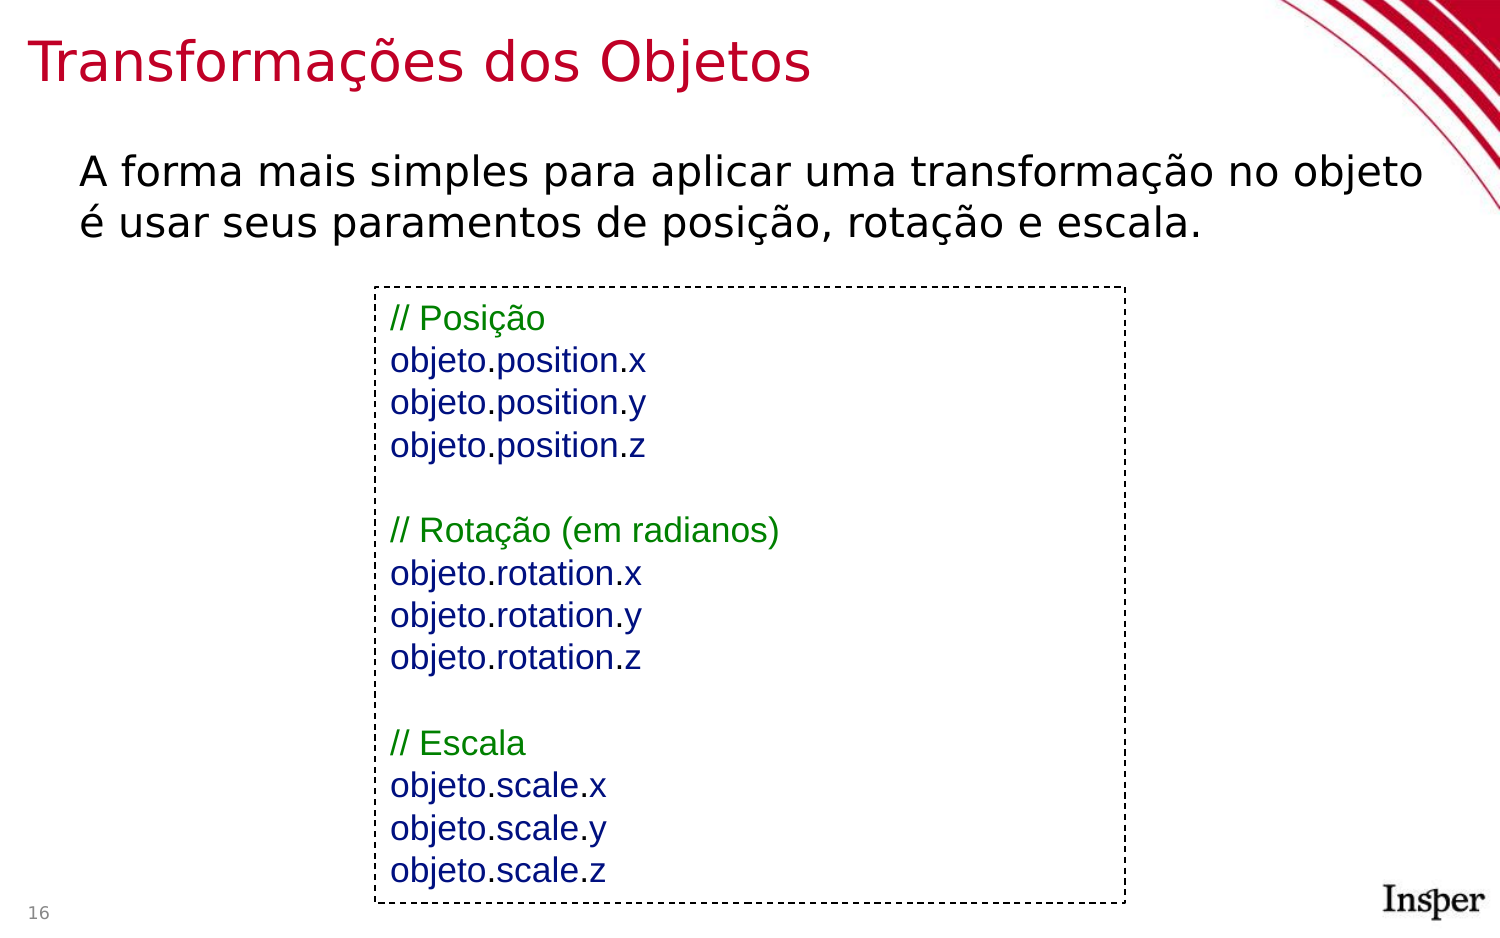

# Transformações dos Objetos
A forma mais simples para aplicar uma transformação no objeto é usar seus paramentos de posição, rotação e escala.
// Posição
objeto.position.x
objeto.position.y
objeto.position.z

// Rotação (em radianos)
objeto.rotation.x
objeto.rotation.y
objeto.rotation.z

// Escala
objeto.scale.x
objeto.scale.y
objeto.scale.z
16